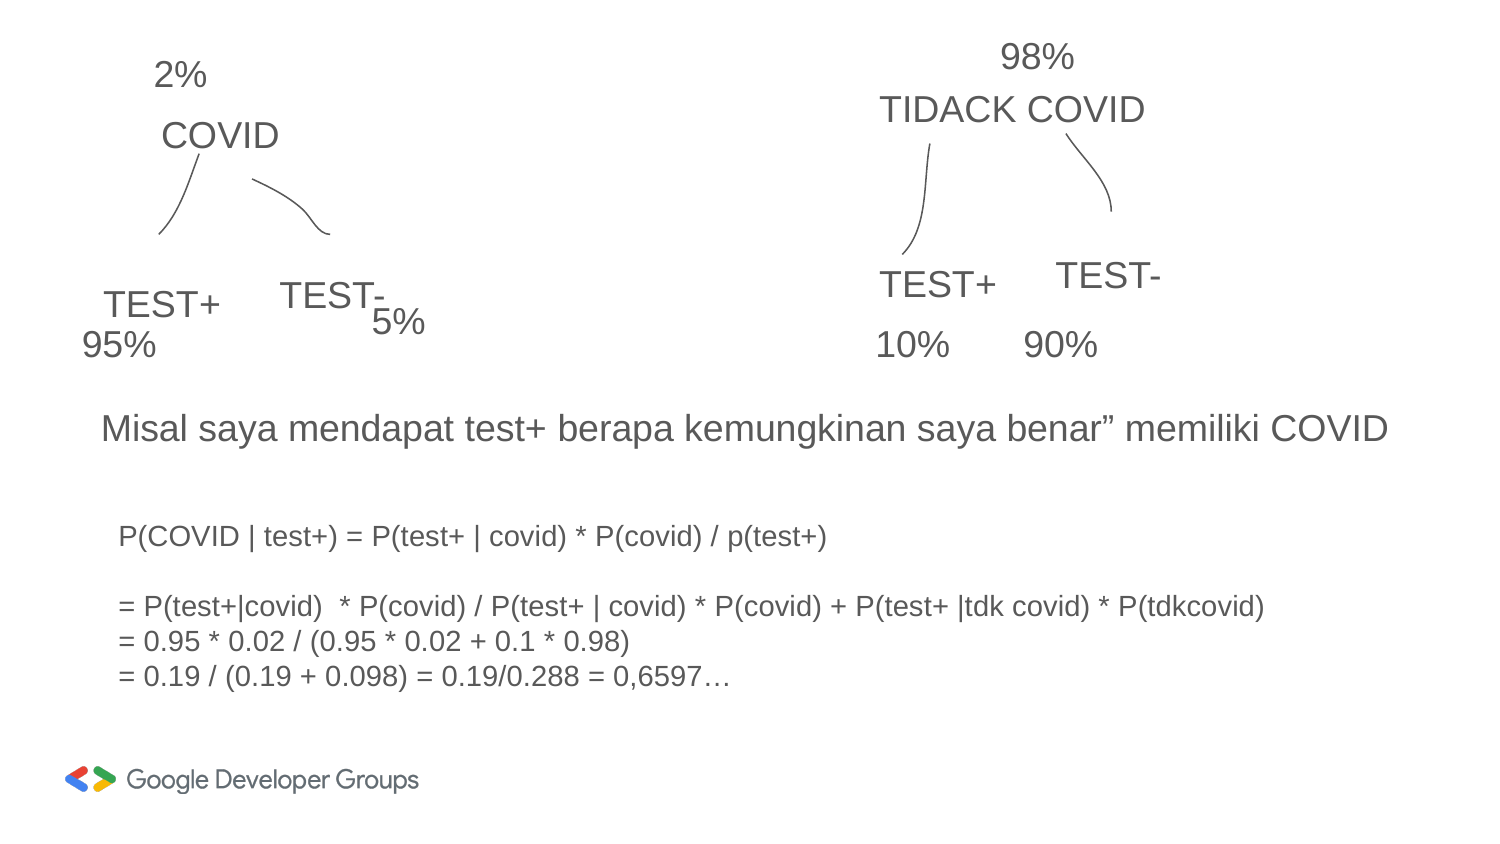

98%
2%
TIDACK COVID
COVID

TEST-
TEST+
TEST-
TEST+
5%
95%
10%       90%
Misal saya mendapat test+ berapa kemungkinan saya benar” memiliki COVID
P(COVID | test+) = P(test+ | covid) * P(covid) / p(test+)

= P(test+|covid)  * P(covid) / P(test+ | covid) * P(covid) + P(test+ |tdk covid) * P(tdkcovid)
= 0.95 * 0.02 / (0.95 * 0.02 + 0.1 * 0.98)
= 0.19 / (0.19 + 0.098) = 0.19/0.288 = 0,6597…